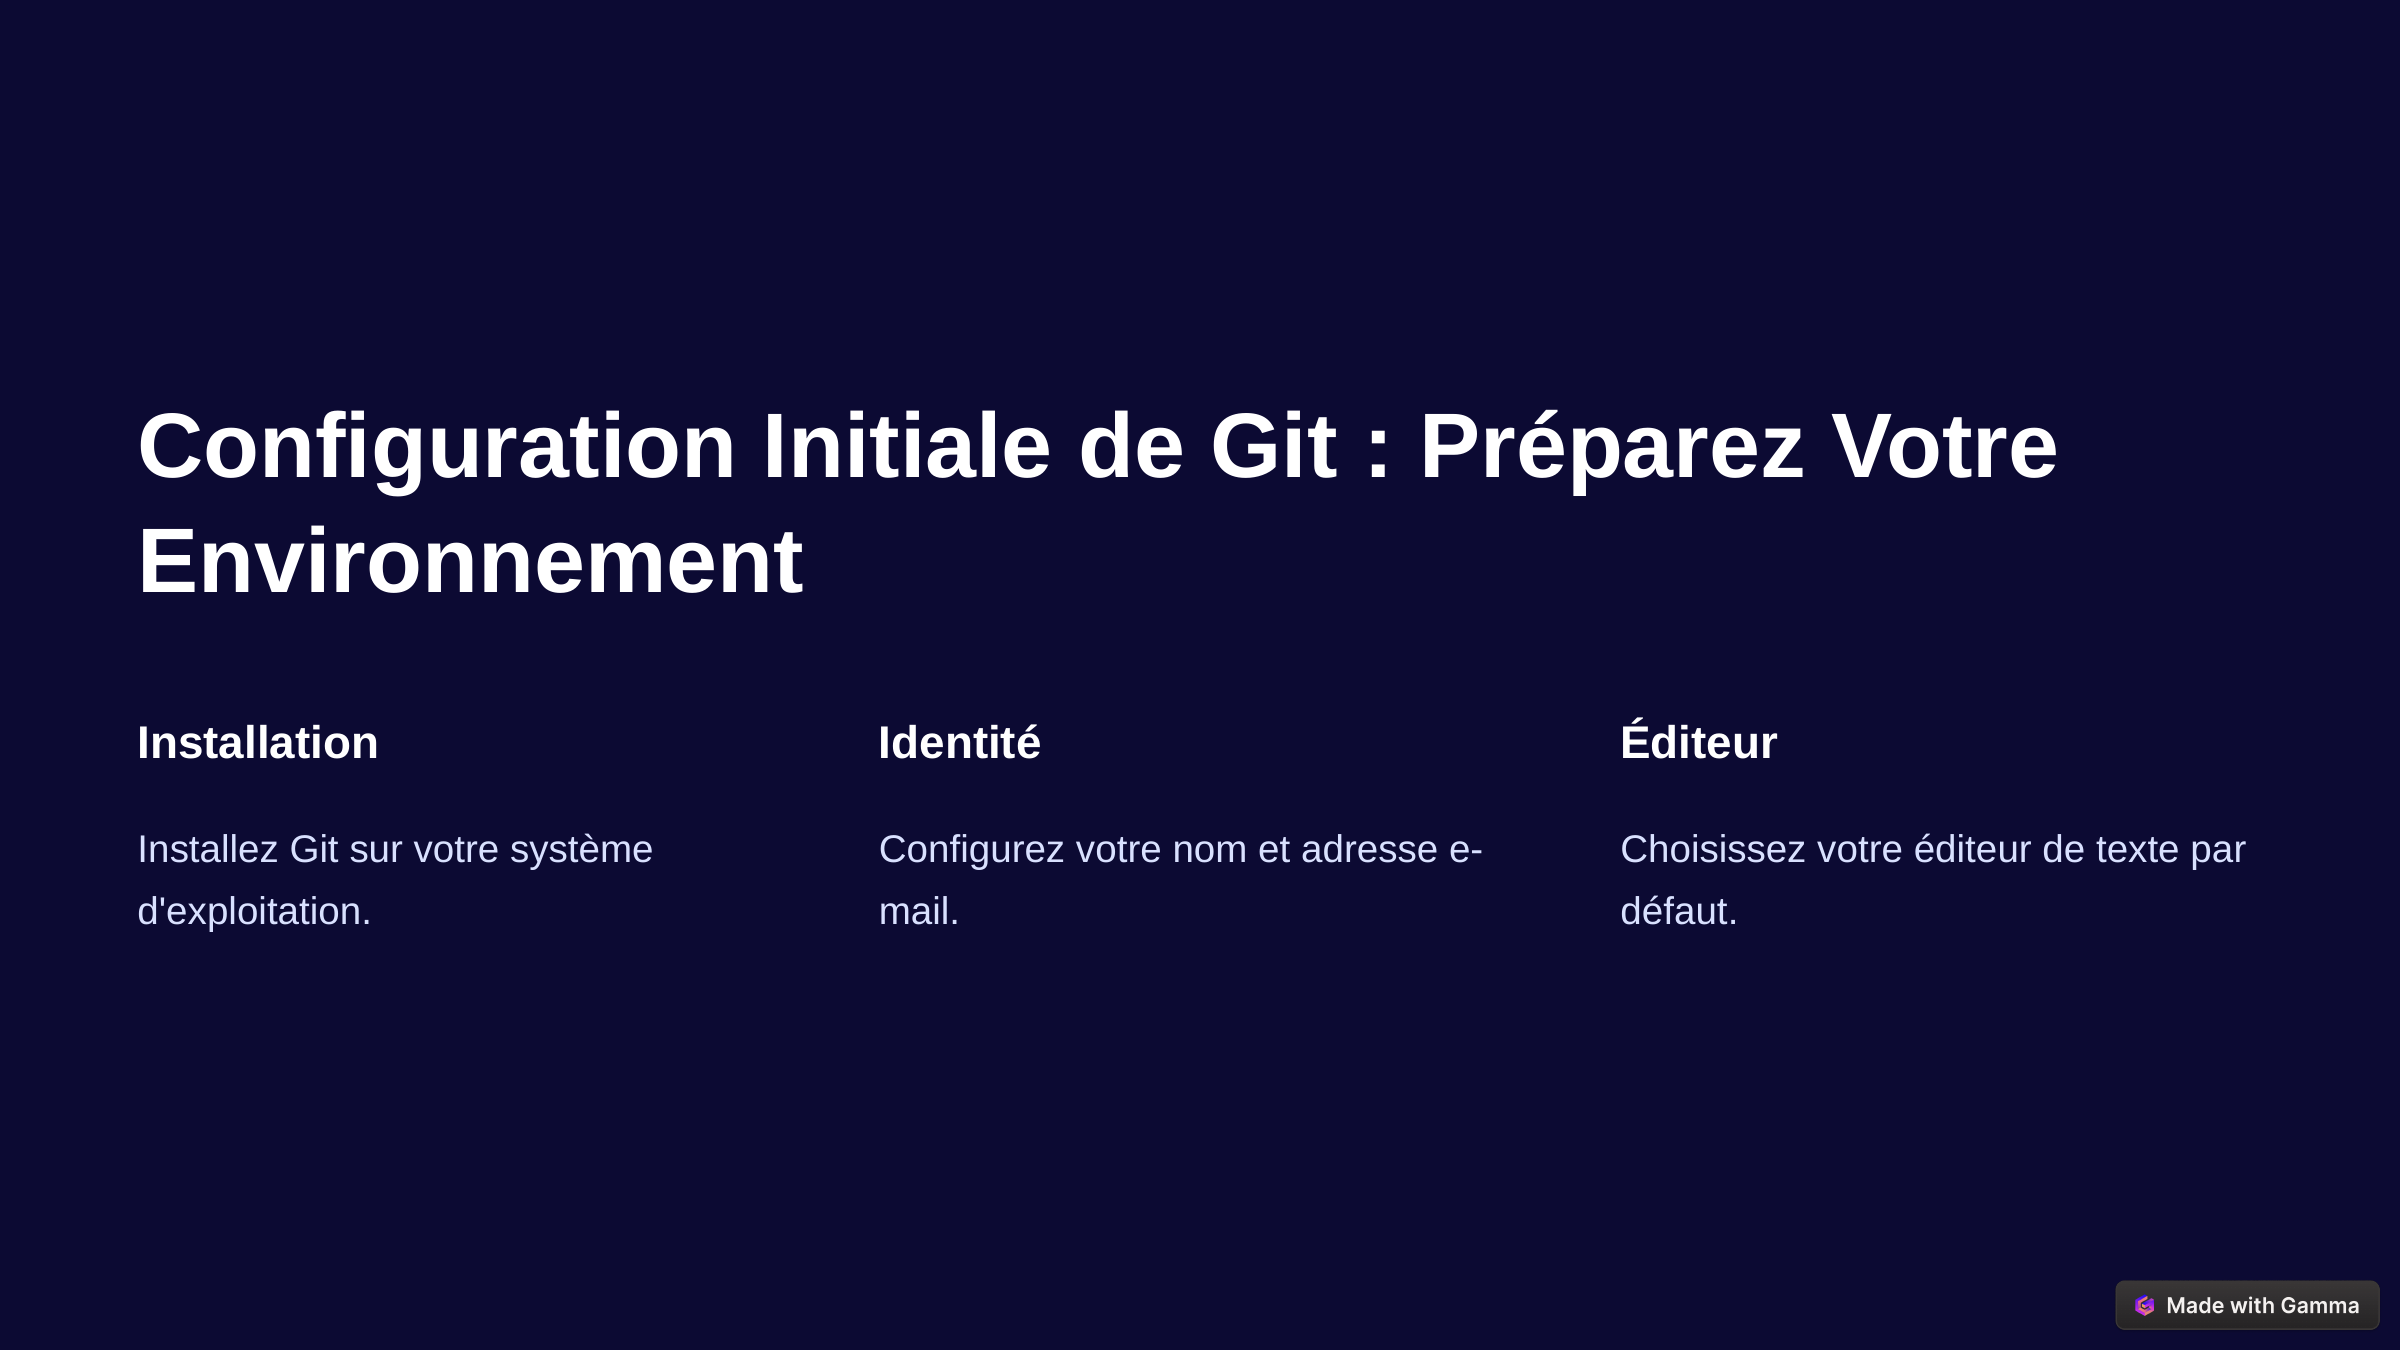

Configuration Initiale de Git : Préparez Votre Environnement
Installation
Identité
Éditeur
Installez Git sur votre système d'exploitation.
Configurez votre nom et adresse e-mail.
Choisissez votre éditeur de texte par défaut.